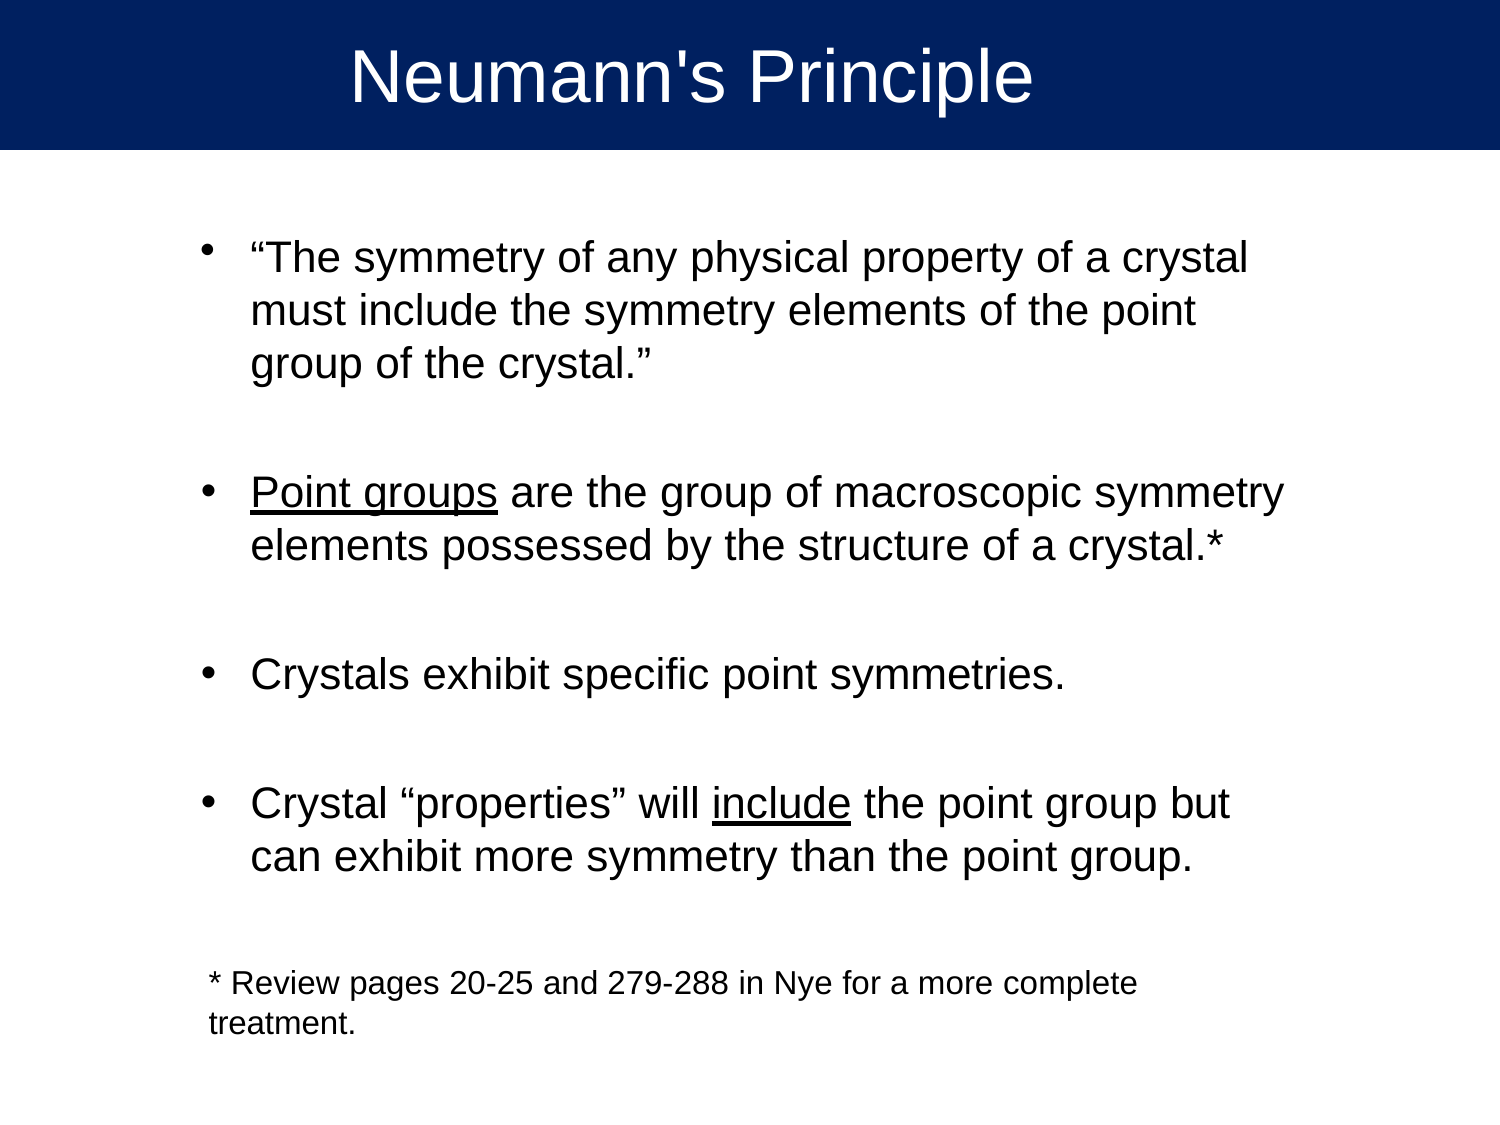

Neumann's Principle
“The symmetry of any physical property of a crystal must include the symmetry elements of the point group of the crystal.”

Point groups are the group of macroscopic symmetry elements possessed by the structure of a crystal.*

Crystals exhibit specific point symmetries.

Crystal “properties” will include the point group but can exhibit more symmetry than the point group.

* Review pages 20-25 and 279-288 in Nye for a more complete treatment.